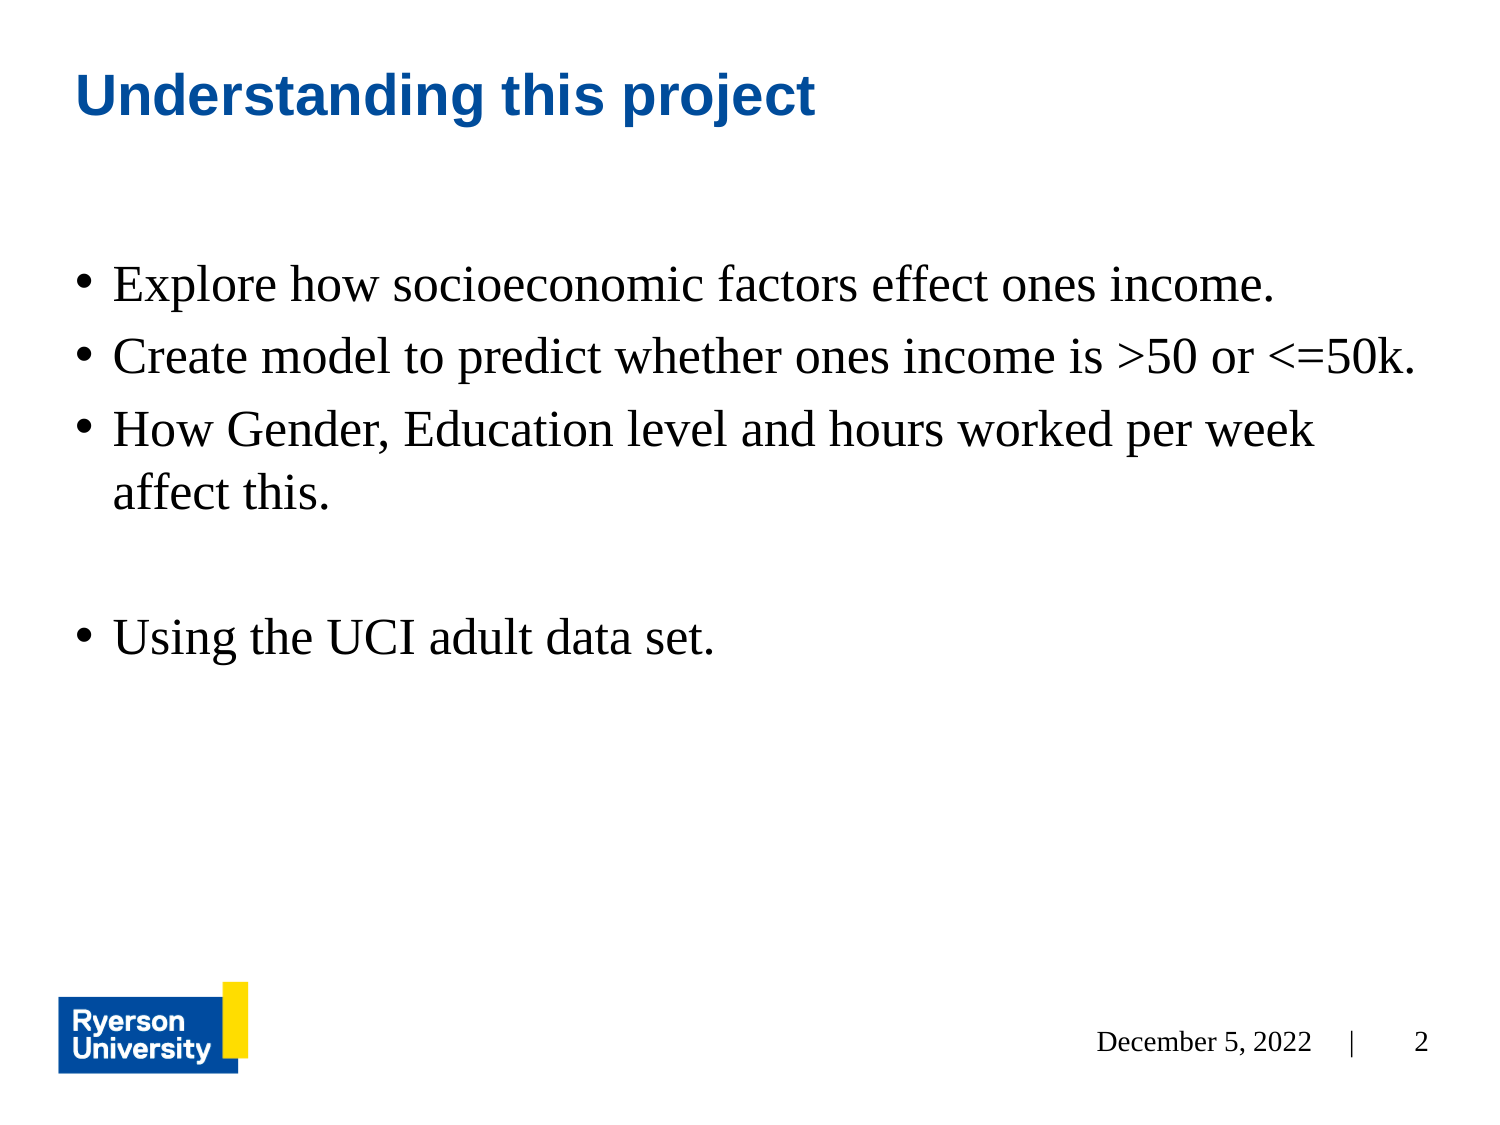

# Understanding this project
Explore how socioeconomic factors effect ones income.
Create model to predict whether ones income is >50 or <=50k.
How Gender, Education level and hours worked per week affect this.

Using the UCI adult data set.
December 5, 2022     |
2